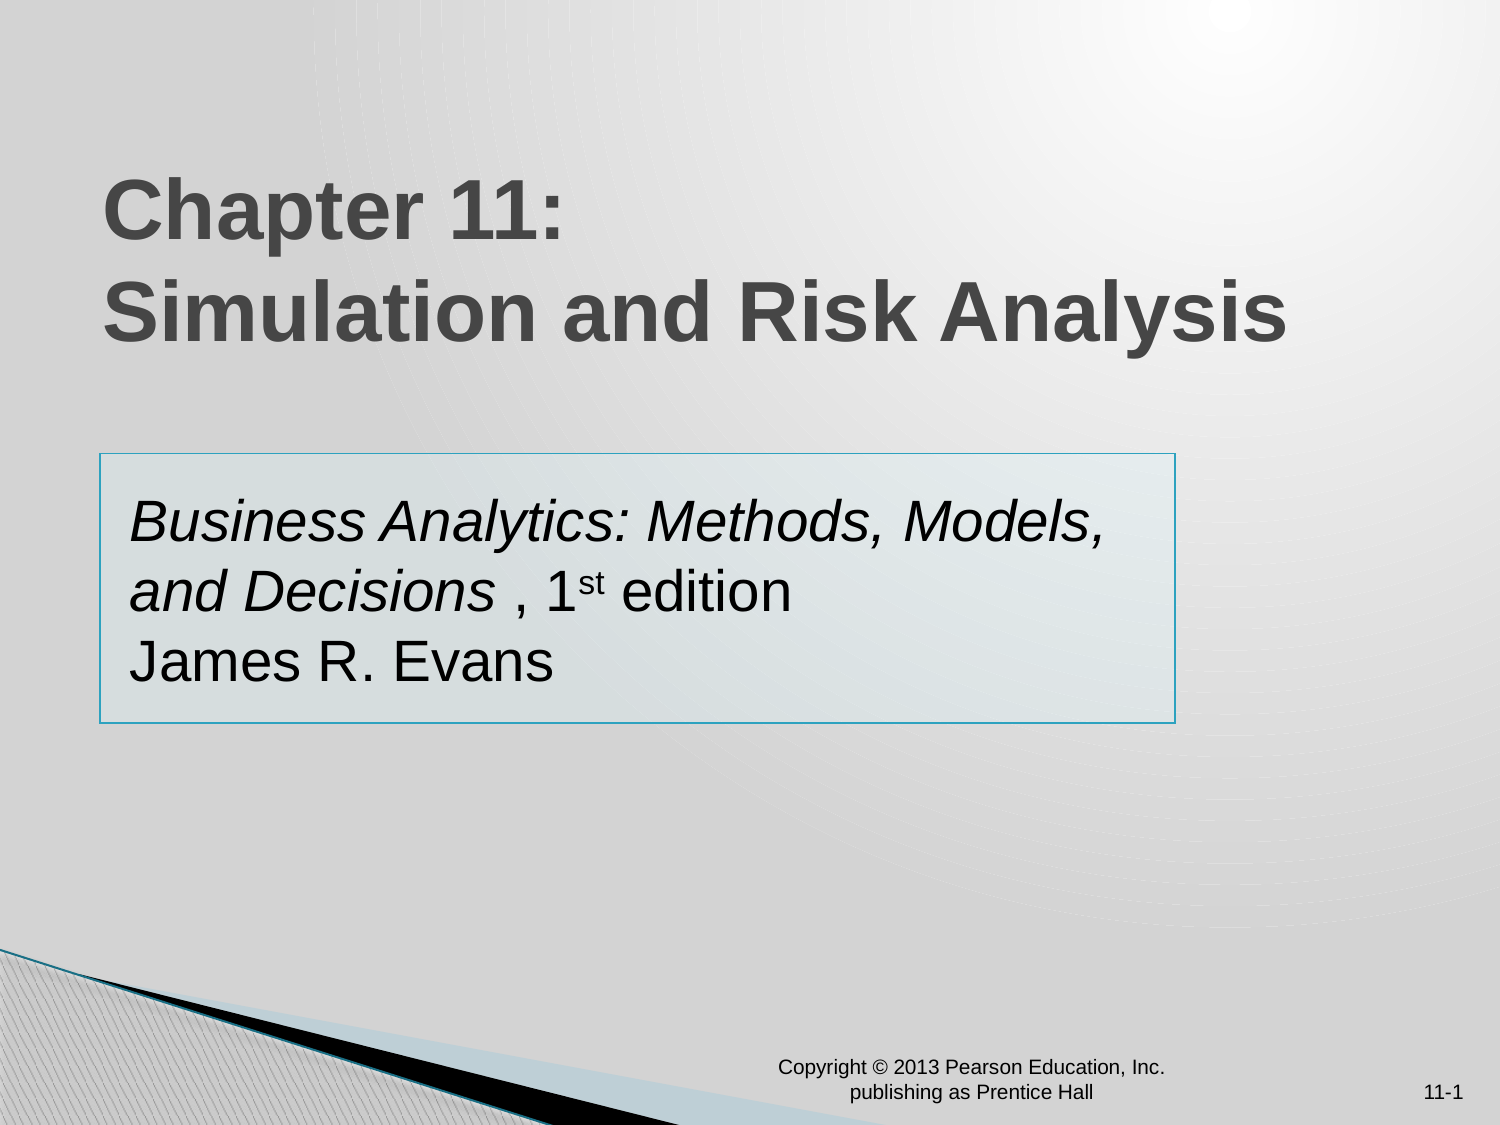

# Chapter 11: Simulation and Risk Analysis
Business Analytics: Methods, Models, and Decisions , 1st edition
James R. Evans
Copyright © 2013 Pearson Education, Inc. publishing as Prentice Hall
11-1